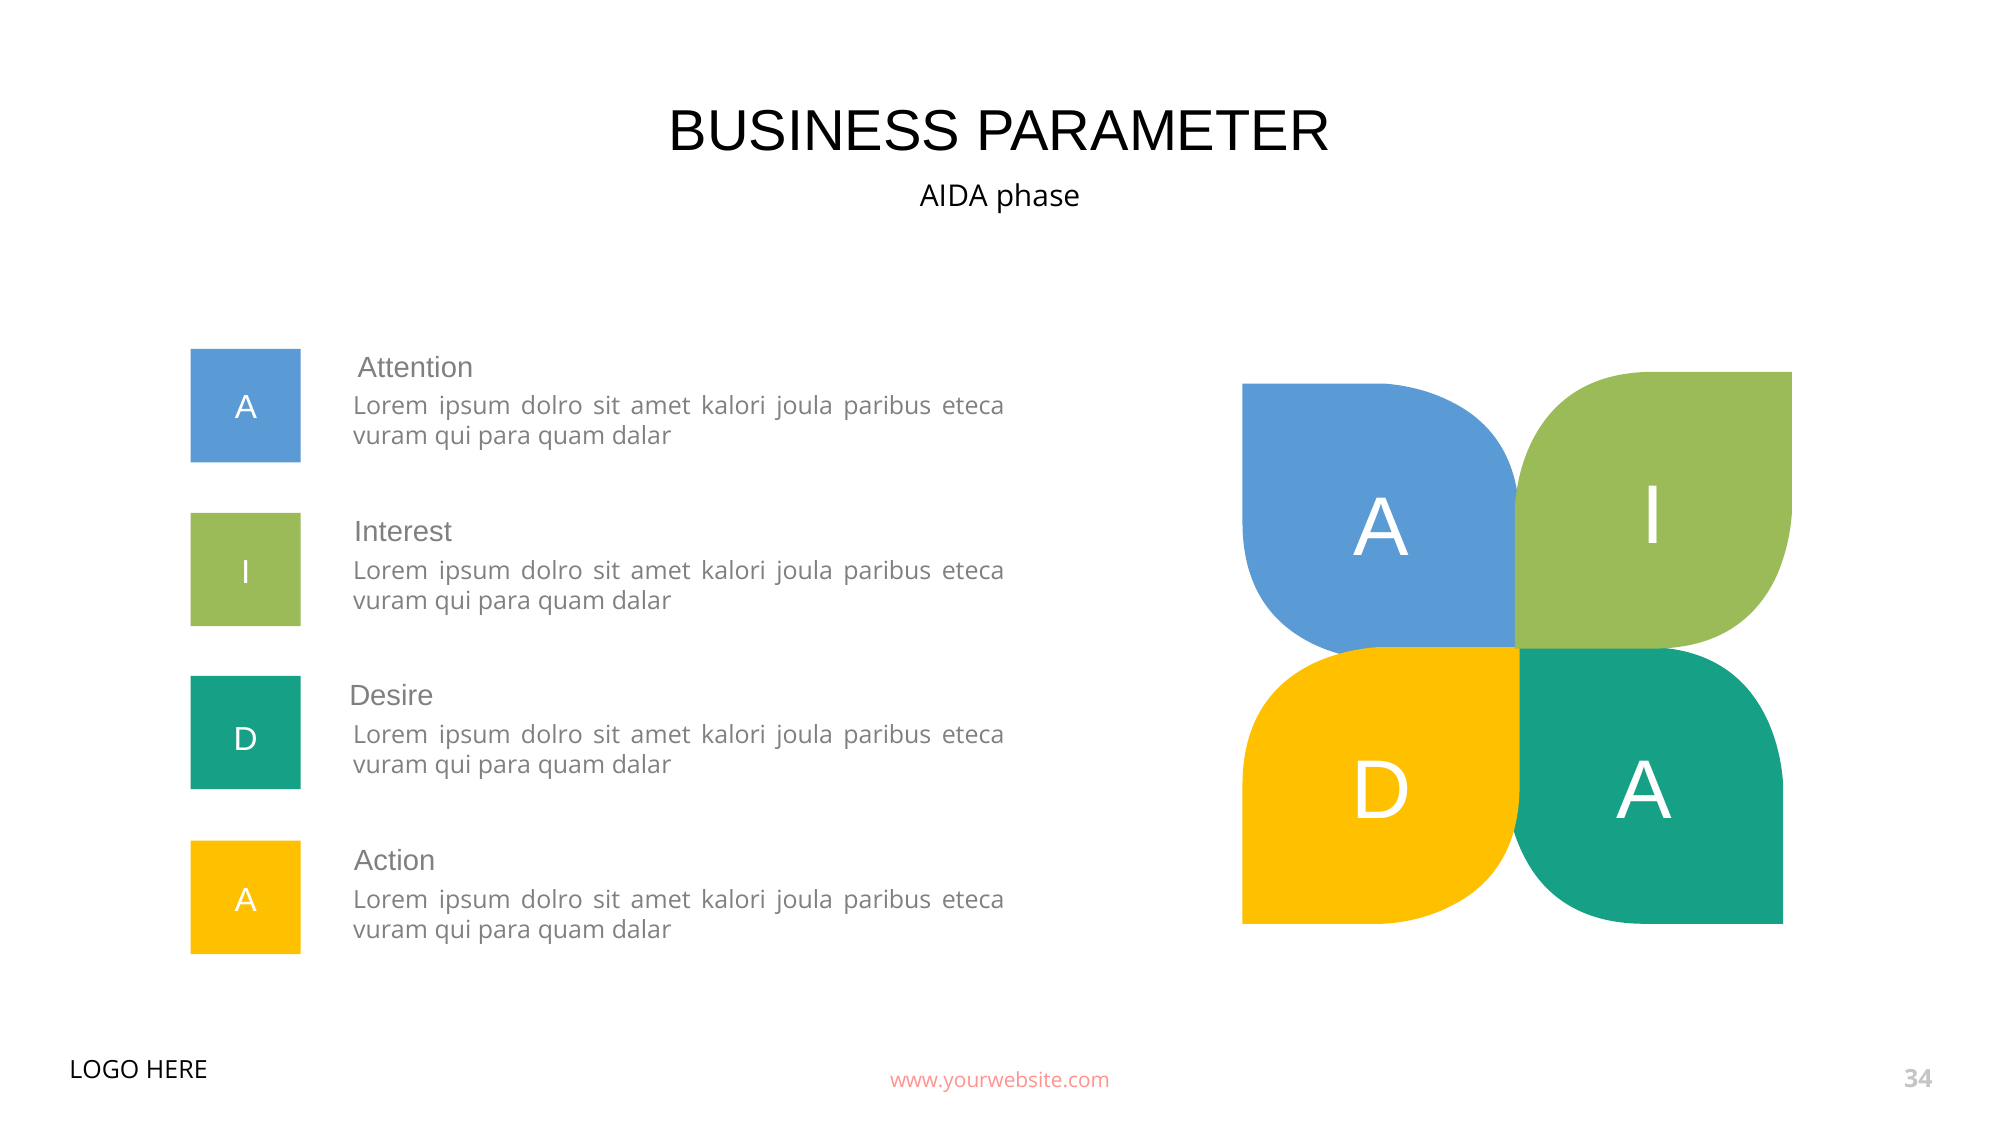

# BUSINESS PARAMETER
AIDA phase
Attention
Lorem ipsum dolro sit amet kalori joula paribus eteca vuram qui para quam dalar

A
I
A

I
Interest
Lorem ipsum dolro sit amet kalori joula paribus eteca vuram qui para quam dalar
D
A

D
Desire
Lorem ipsum dolro sit amet kalori joula paribus eteca vuram qui para quam dalar

A
Action
Lorem ipsum dolro sit amet kalori joula paribus eteca vuram qui para quam dalar
LOGO HERE
www.yourwebsite.com
34